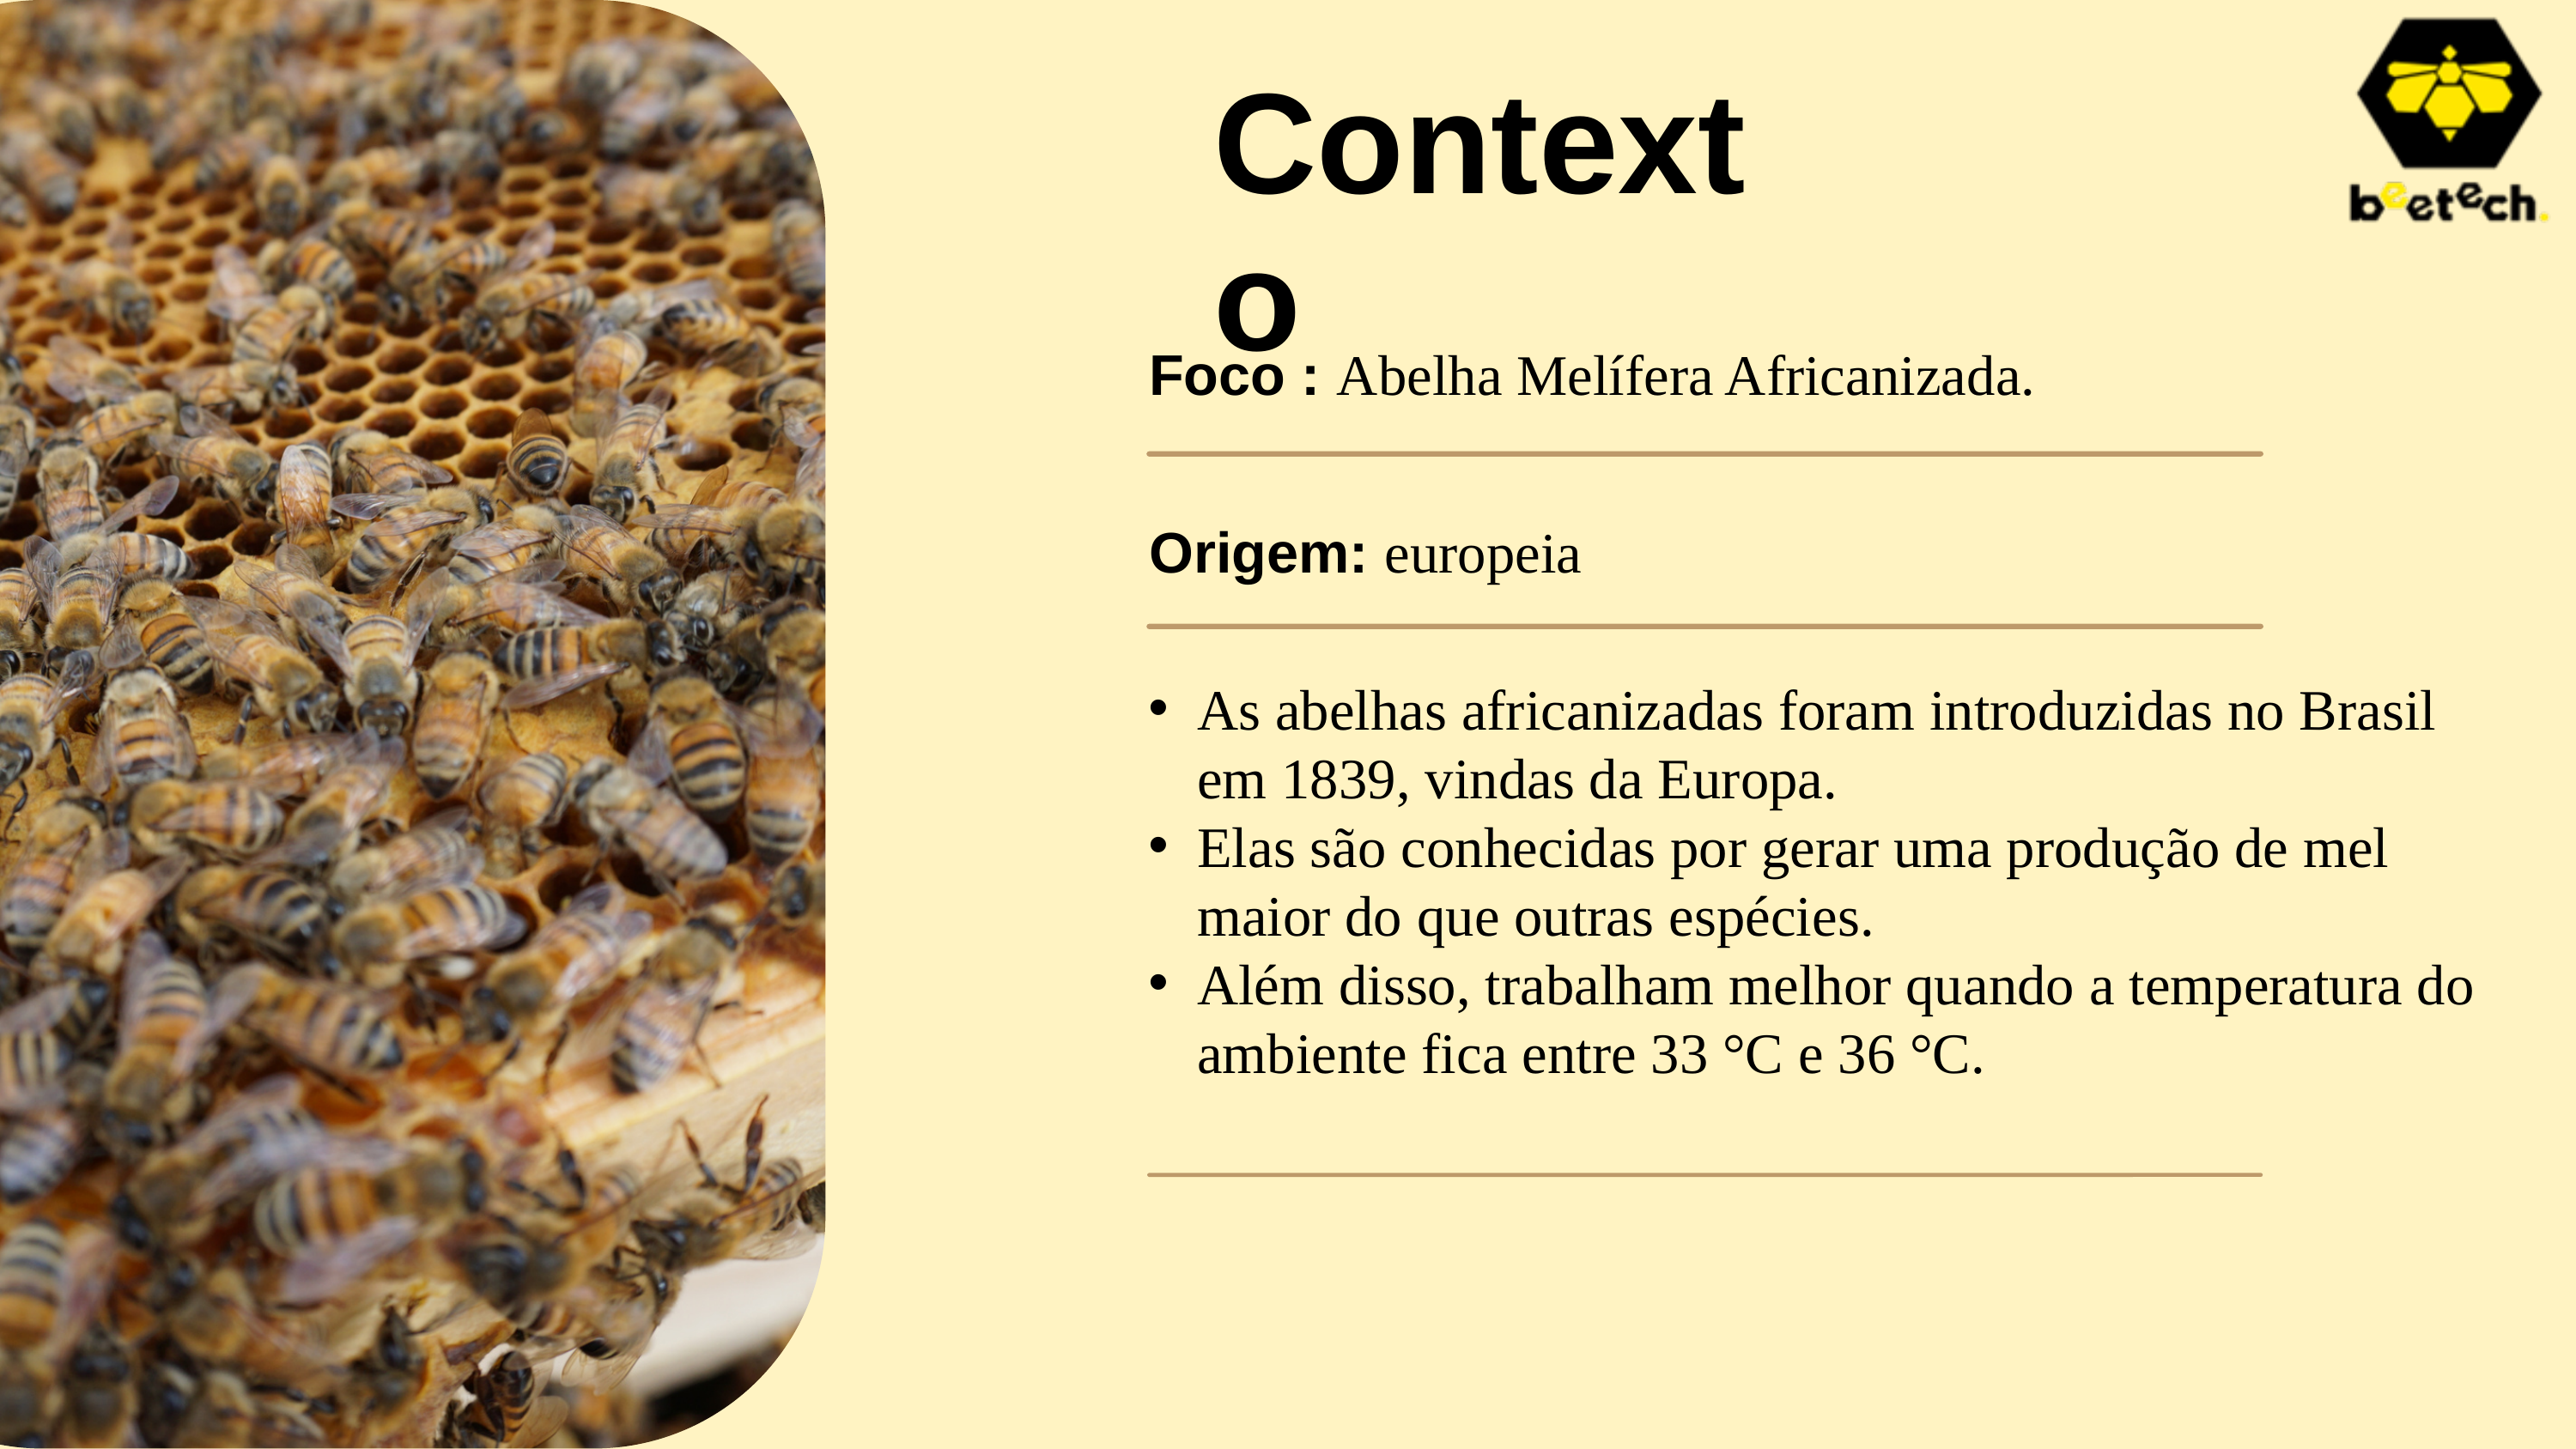

Contexto
Foco : Abelha Melífera Africanizada.

Origem: europeia

As abelhas africanizadas foram introduzidas no Brasil em 1839, vindas da Europa.
Elas são conhecidas por gerar uma produção de mel maior do que outras espécies.
Além disso, trabalham melhor quando a temperatura do ambiente fica entre 33 °C e 36 °C.